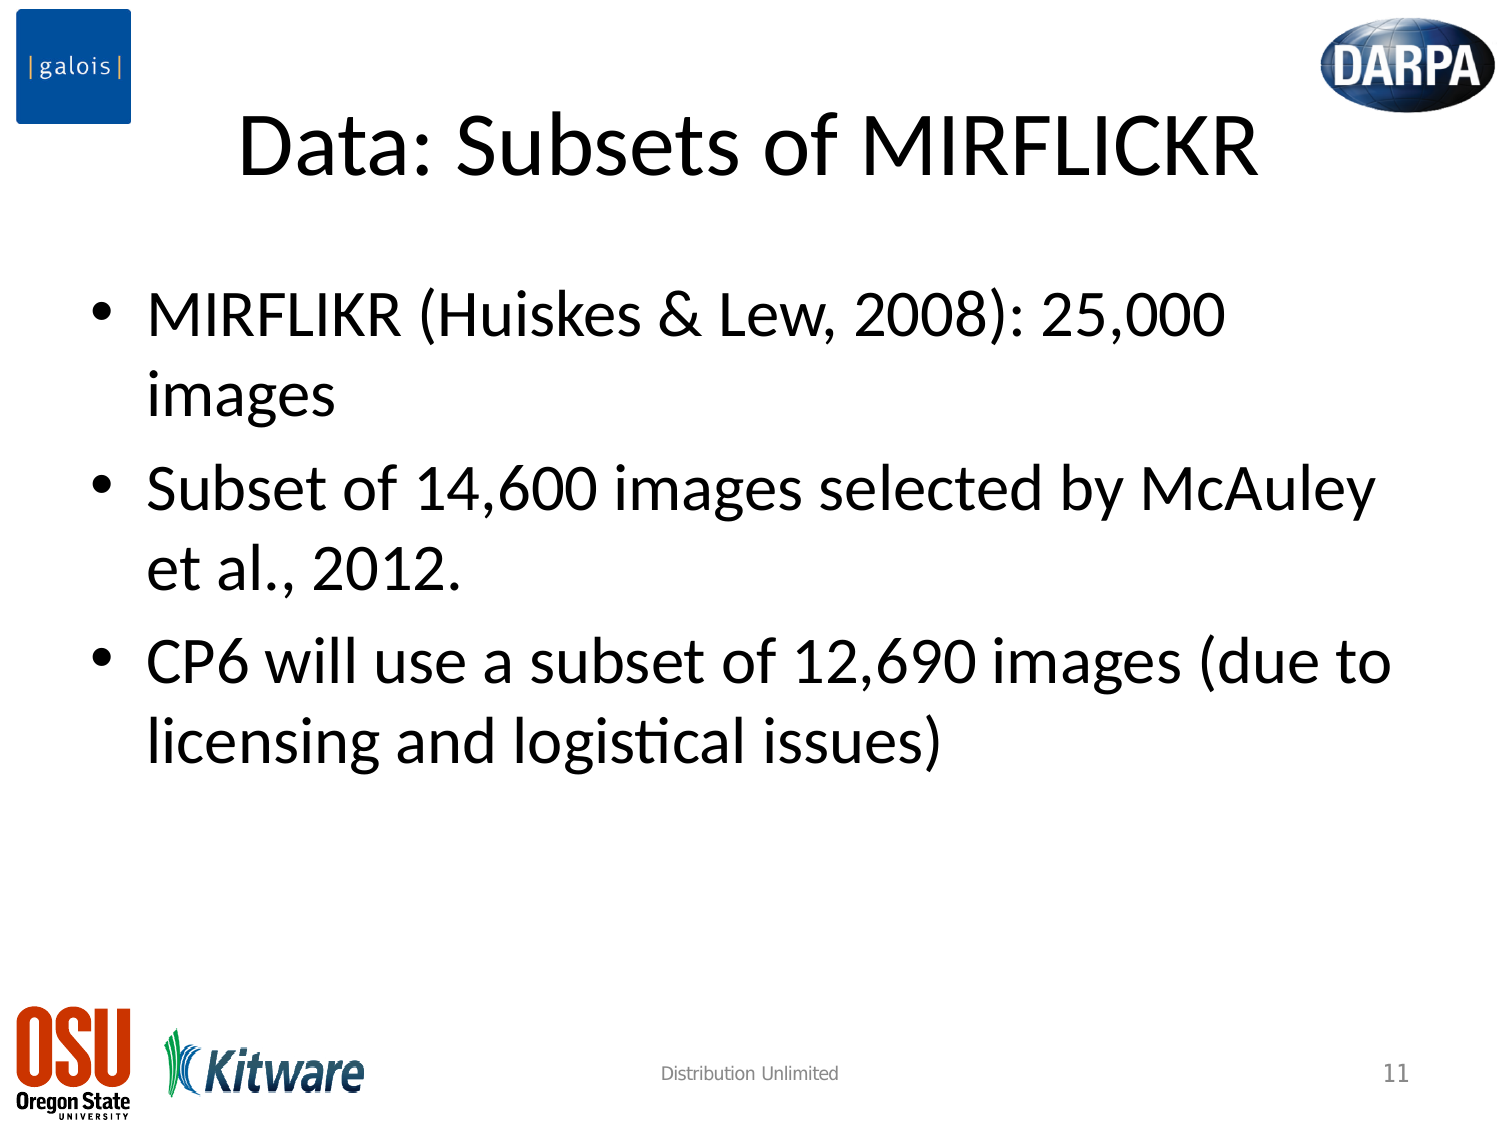

# Data: Subsets of MIRFLICKR
MIRFLIKR (Huiskes & Lew, 2008): 25,000 images
Subset of 14,600 images selected by McAuley et al., 2012.
CP6 will use a subset of 12,690 images (due to licensing and logistical issues)

Distribution Unlimited
11